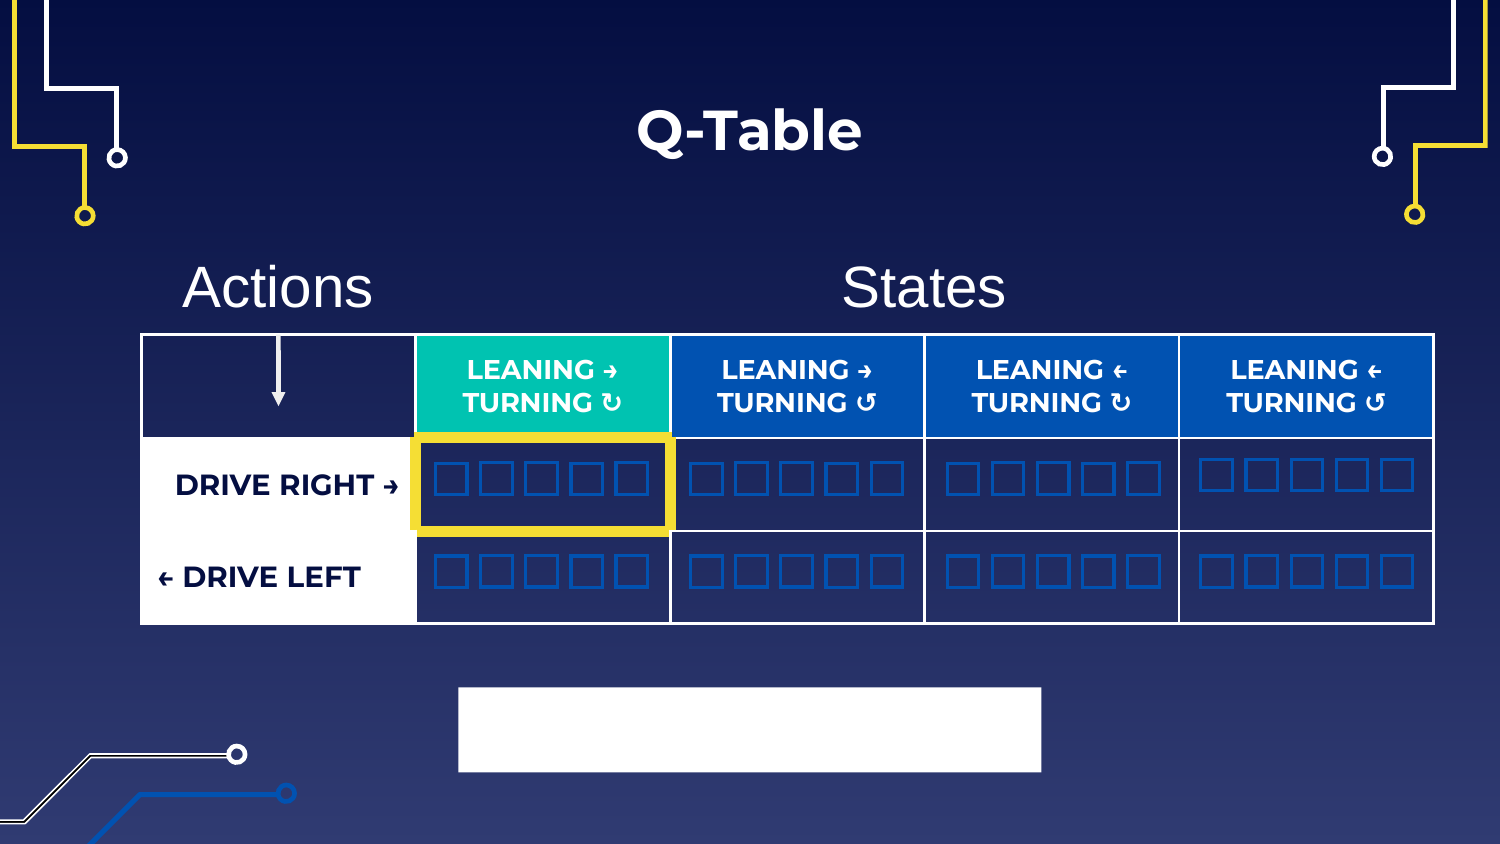

# Q-Table
Actions
States
|  | LEANING → TURNING ↻ | LEANING → TURNING ↺ | LEANING ← TURNING ↻ | LEANING ← TURNING ↺ |
| --- | --- | --- | --- | --- |
| DRIVE RIGHT → |  |  |  |  |
| ← DRIVE LEFT |  |  |  |  |

Choose a random action